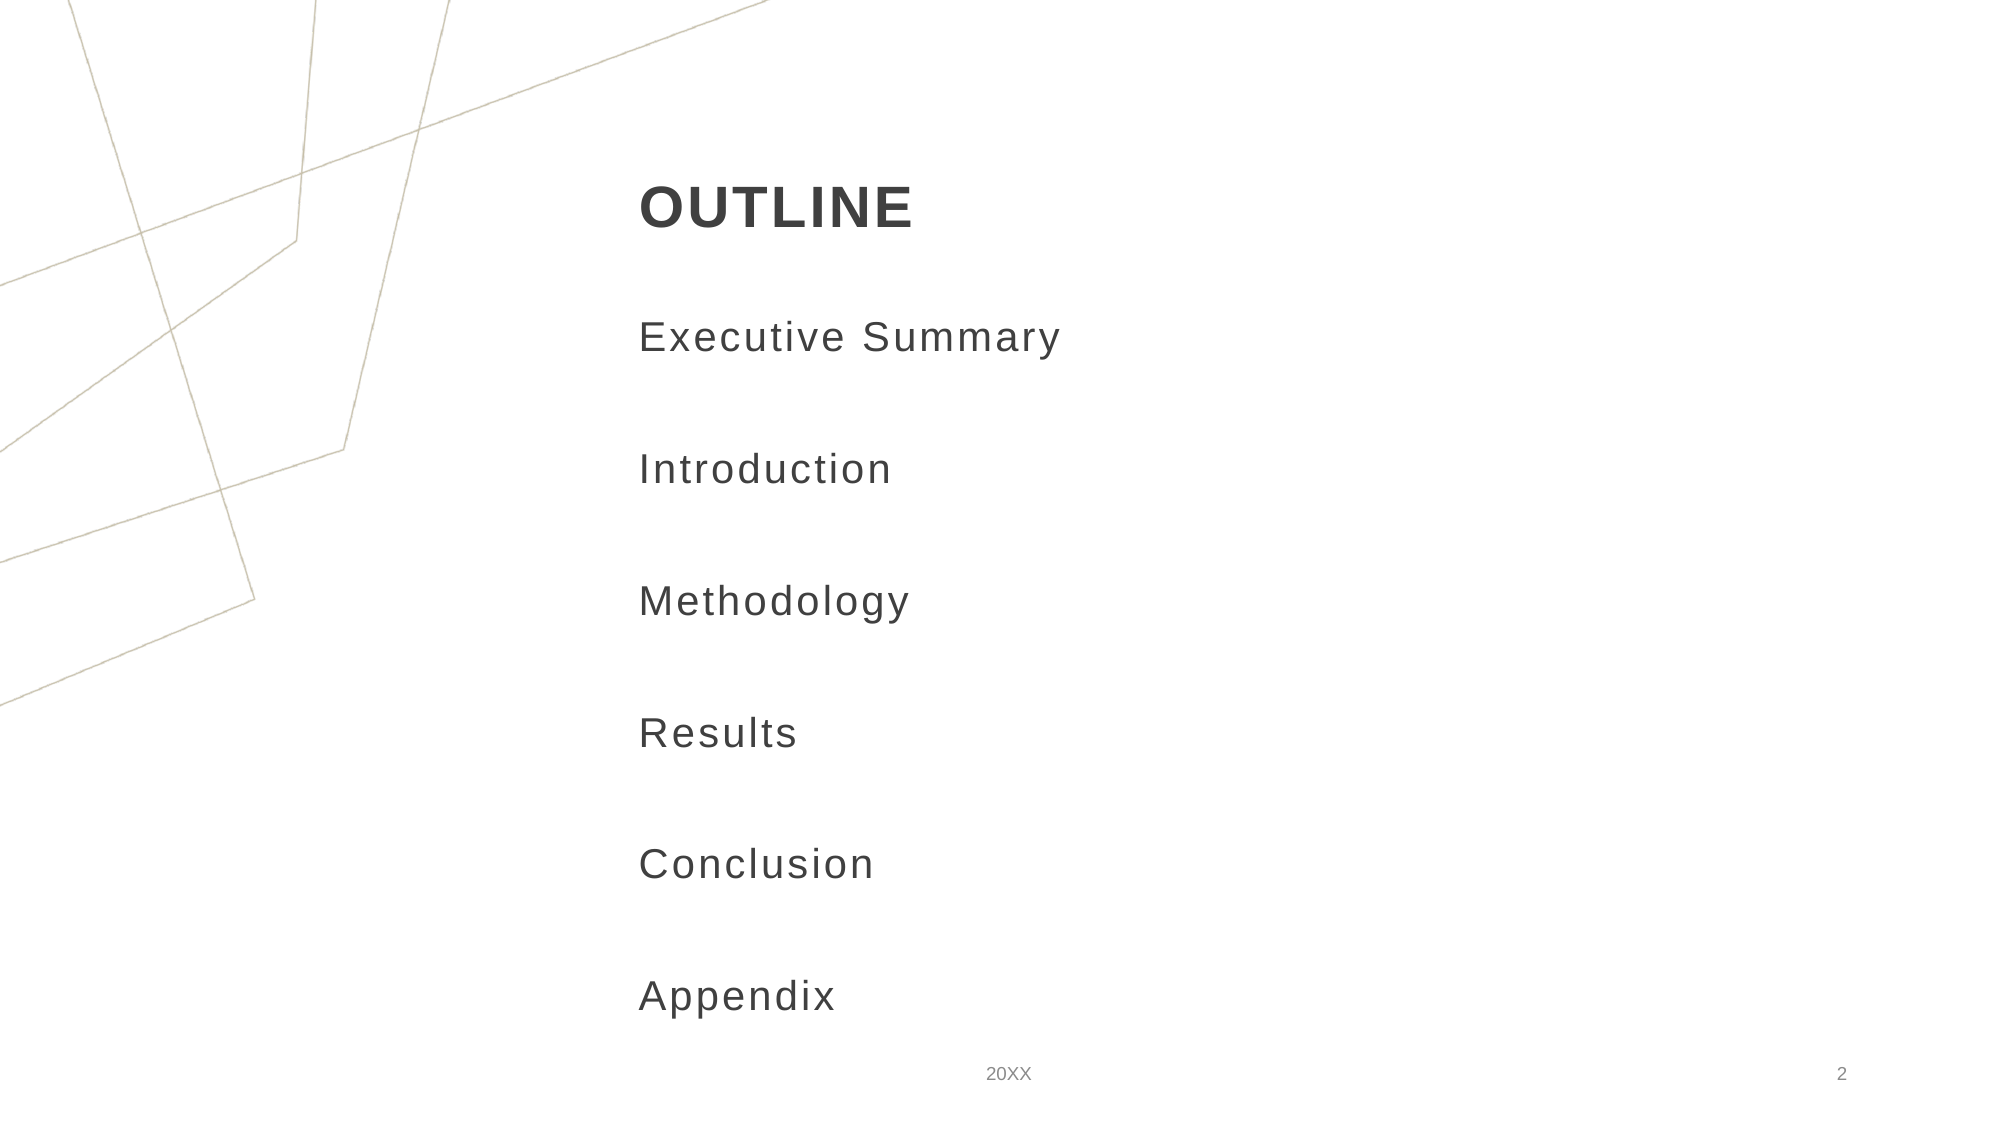

# Outline
Executive Summary

Introduction

Methodology

Results

Conclusion

Appendix

20XX
2